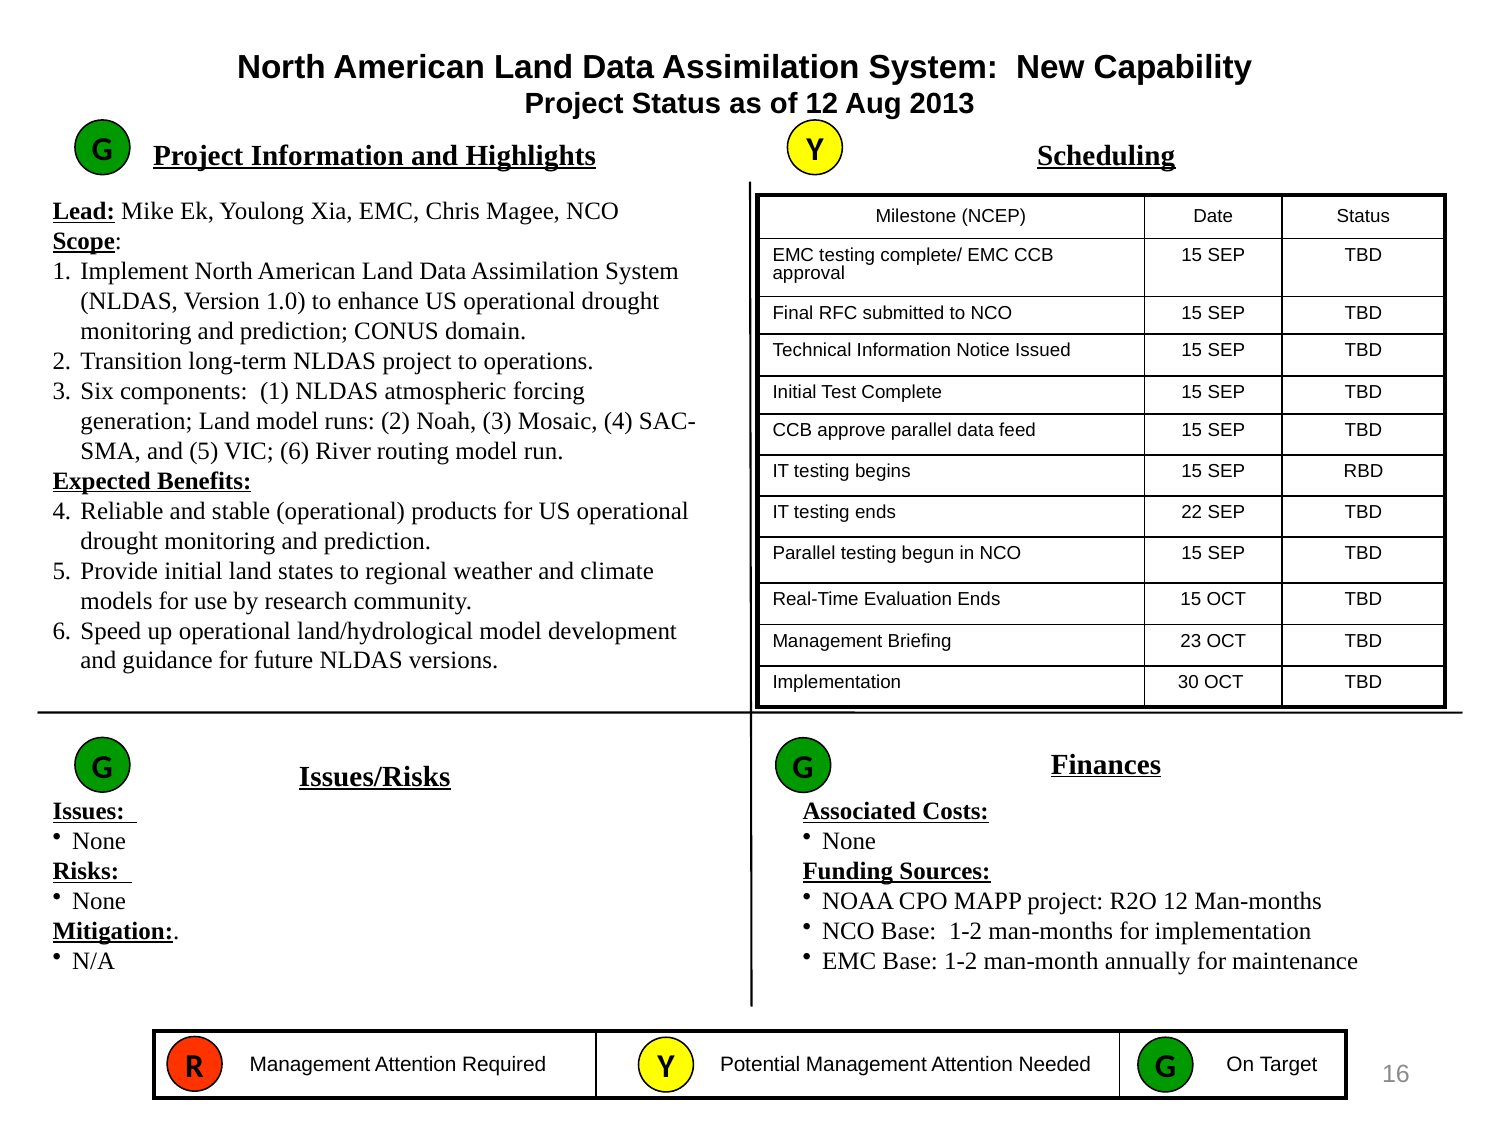

North American Land Data Assimilation System:  New Capability
Project Status as of 12 Aug 2013
G
Y
Project Information and Highlights
Scheduling

Lead: Mike Ek, Youlong Xia, EMC, Chris Magee, NCO
Scope:
Implement North American Land Data Assimilation System (NLDAS, Version 1.0) to enhance US operational drought monitoring and prediction; CONUS domain.
Transition long-term NLDAS project to operations.
Six components:  (1) NLDAS atmospheric forcing generation; Land model runs: (2) Noah, (3) Mosaic, (4) SAC-SMA, and (5) VIC; (6) River routing model run.
Expected Benefits:
Reliable and stable (operational) products for US operational drought monitoring and prediction.
Provide initial land states to regional weather and climate models for use by research community.
Speed up operational land/hydrological model development and guidance for future NLDAS versions.
| Milestone (NCEP) | Date | Status |
| --- | --- | --- |
| EMC testing complete/ EMC CCB approval | 15 SEP | TBD |
| Final RFC submitted to NCO | 15 SEP | TBD |
| Technical Information Notice Issued | 15 SEP | TBD |
| Initial Test Complete | 15 SEP | TBD |
| CCB approve parallel data feed | 15 SEP | TBD |
| IT testing begins | 15 SEP | RBD |
| IT testing ends | 22 SEP | TBD |
| Parallel testing begun in NCO | 15 SEP | TBD |
| Real-Time Evaluation Ends | 15 OCT | TBD |
| Management Briefing | 23 OCT | TBD |
| Implementation | 30 OCT | TBD |

G
G

Finances
Issues/Risks
Associated Costs:
None
Funding Sources:
NOAA CPO MAPP project: R2O 12 Man-months
NCO Base:  1-2 man-months for implementation
EMC Base: 1-2 man-month annually for maintenance
Issues:
None
Risks:
None
Mitigation:.
N/A
| Management Attention Required | Potential Management Attention Needed | On Target |
| --- | --- | --- |
R
Y
G
16